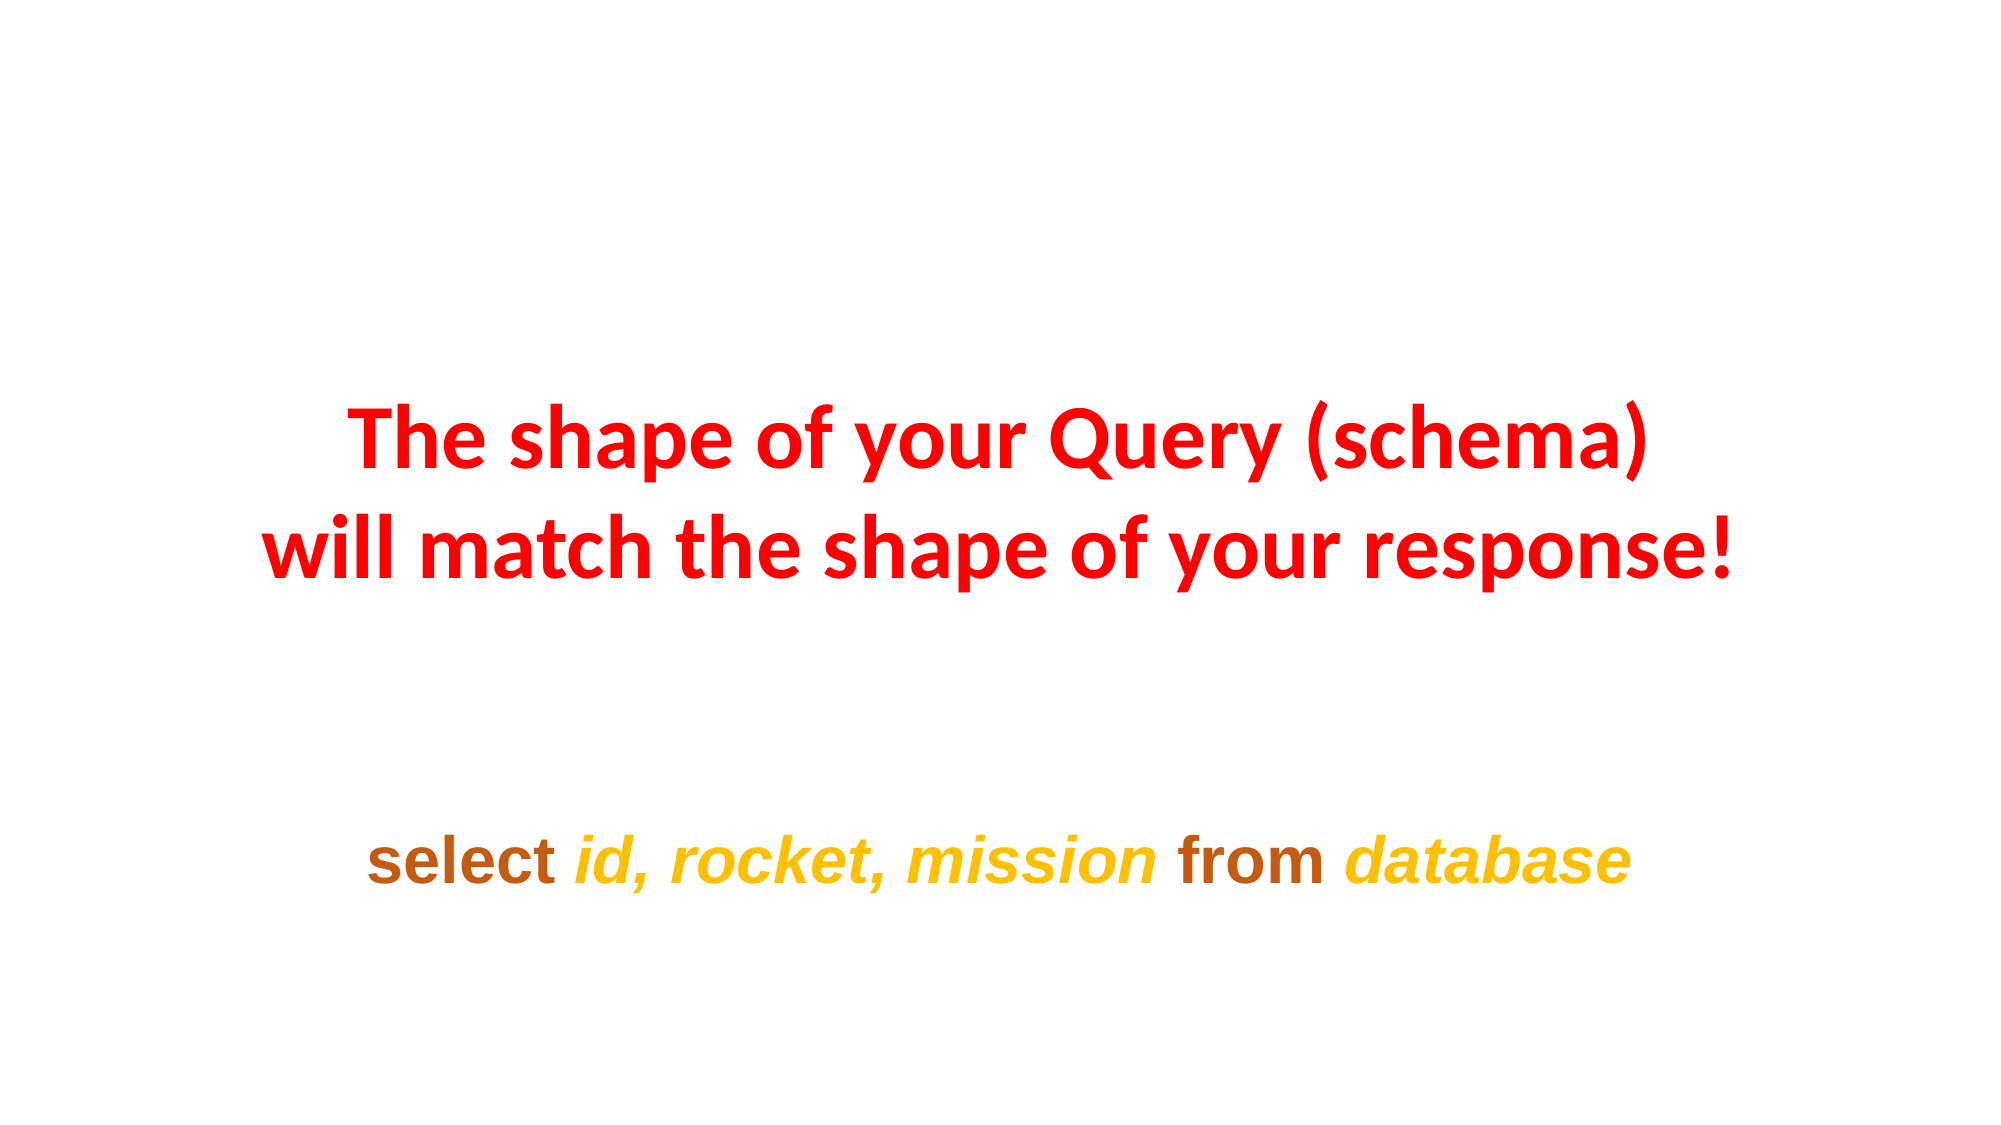

#

The shape of your Query (schema)
will match the shape of your response!

select id, rocket, mission from database